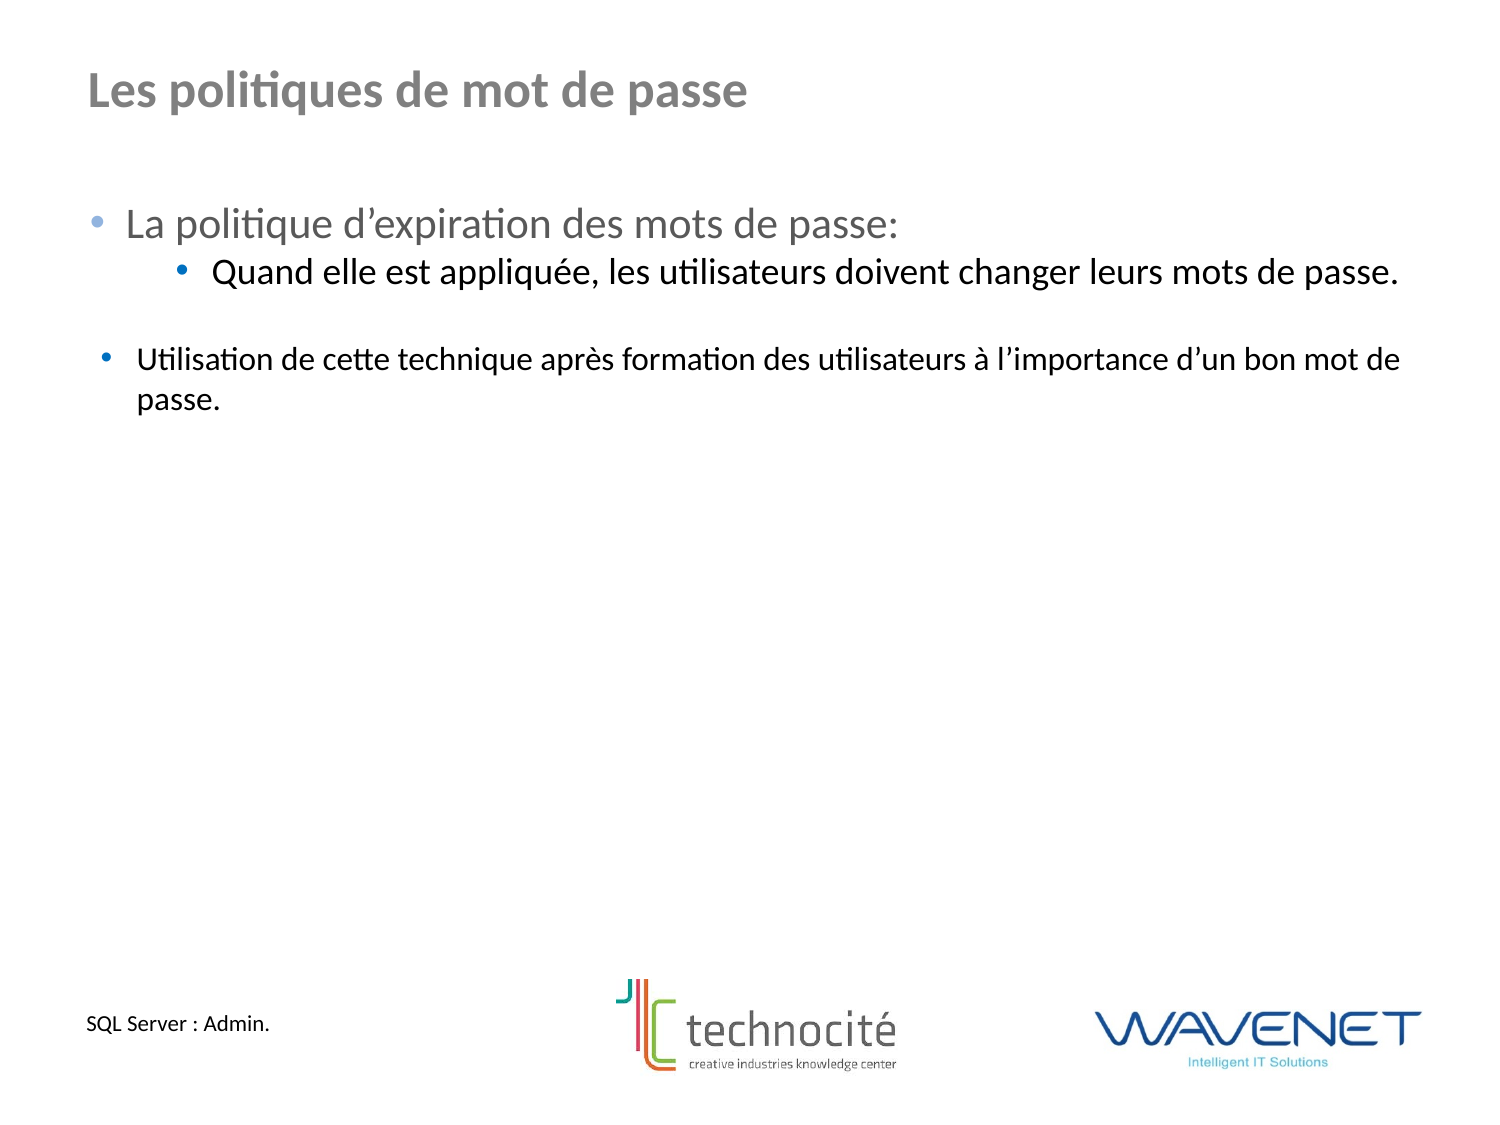

Les politiques de mot de passe
La politique d’expiration des mots de passe:
Quand elle est appliquée, les utilisateurs doivent changer leurs mots de passe.

Utilisation de cette technique après formation des utilisateurs à l’importance d’un bon mot de passe.
SQL Server : Admin.